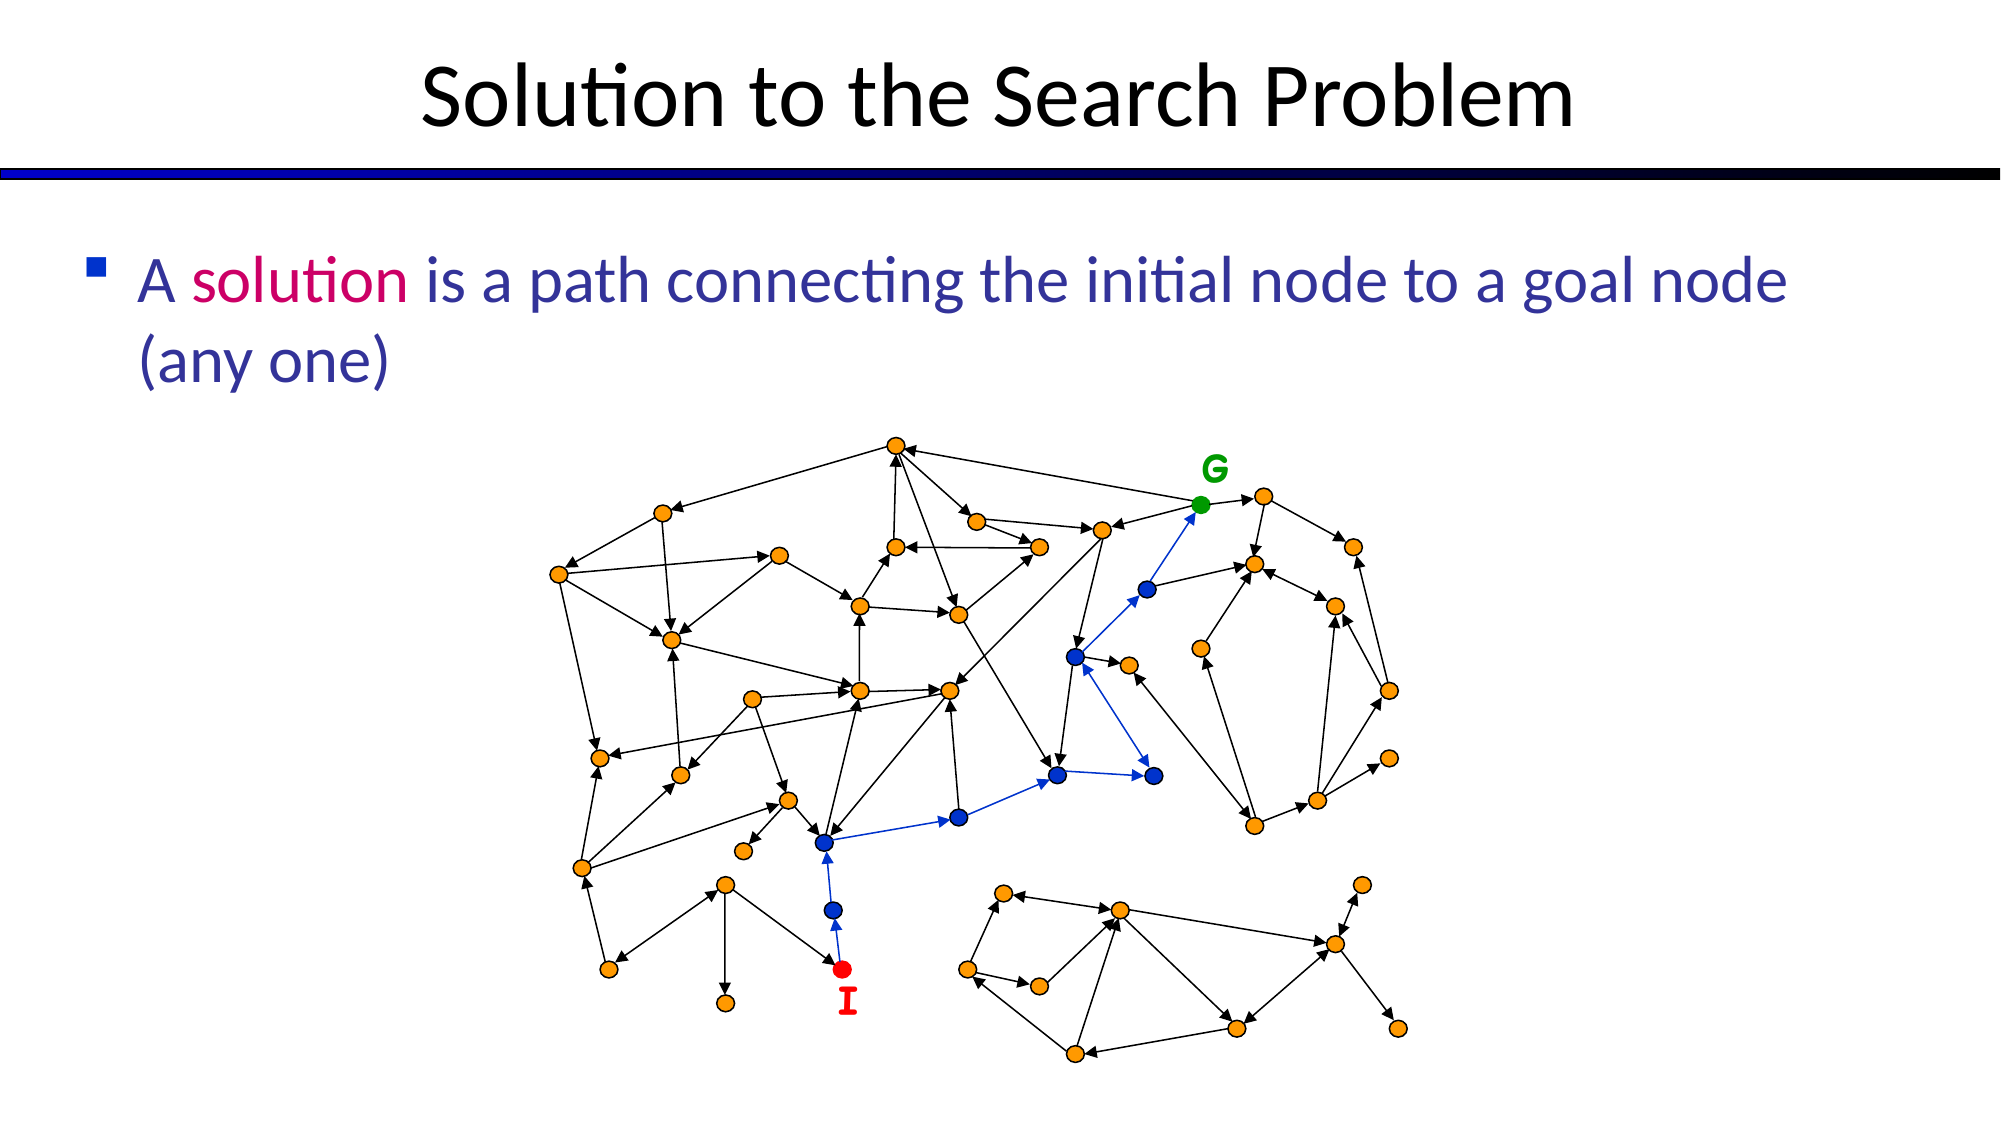

Solution to the Search Problem
A solution is a path connecting the initial node to a goal node (any one)

G
I